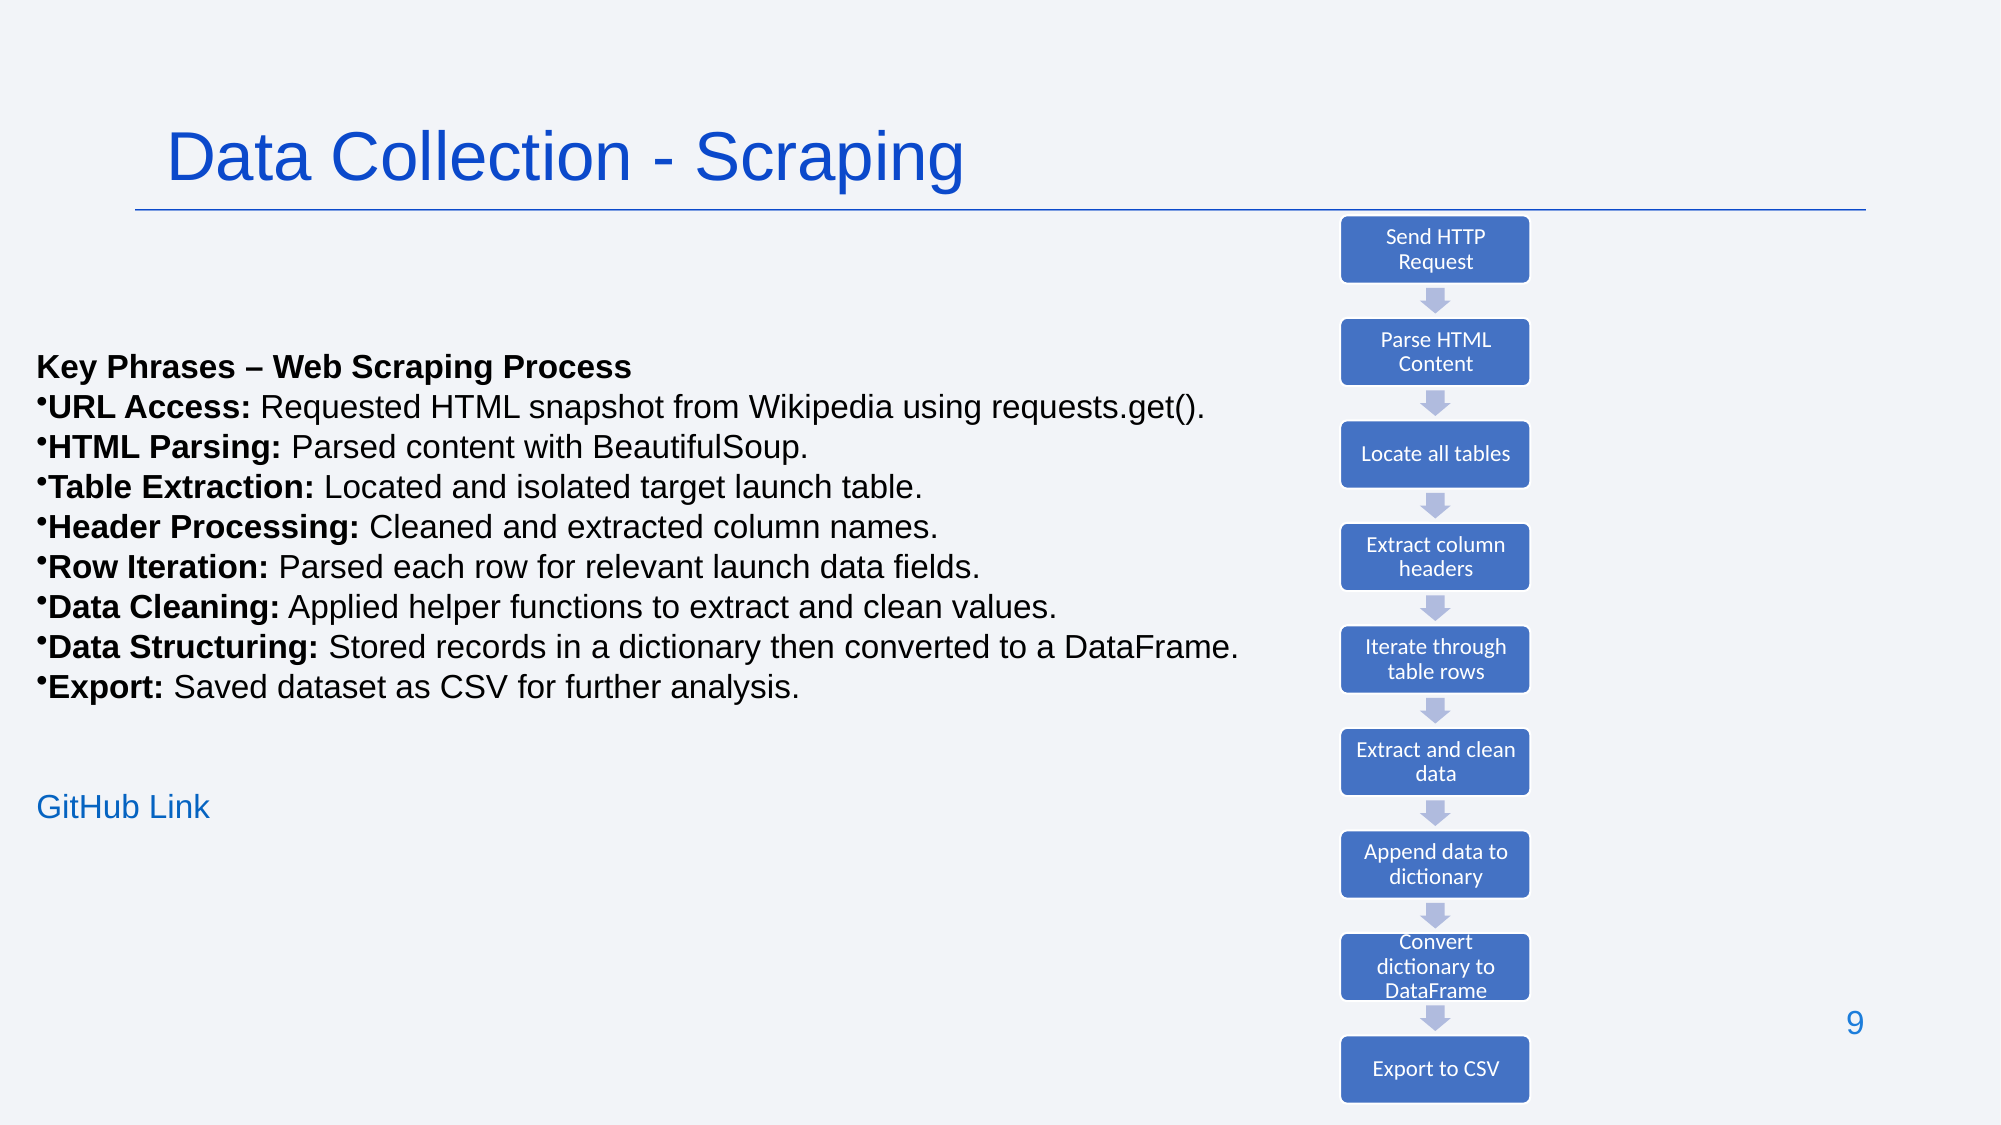

Data Collection - Scraping
Send HTTP Request

Parse HTML Content

Locate all tables

Extract column headers

Iterate through table rows

Extract and clean data

Append data to dictionary

Convert dictionary to DataFrame

Export to CSV
Key Phrases – Web Scraping Process
URL Access: Requested HTML snapshot from Wikipedia using requests.get().
HTML Parsing: Parsed content with BeautifulSoup.
Table Extraction: Located and isolated target launch table.
Header Processing: Cleaned and extracted column names.
Row Iteration: Parsed each row for relevant launch data fields.
Data Cleaning: Applied helper functions to extract and clean values.
Data Structuring: Stored records in a dictionary then converted to a DataFrame.
Export: Saved dataset as CSV for further analysis.

GitHub Link
9